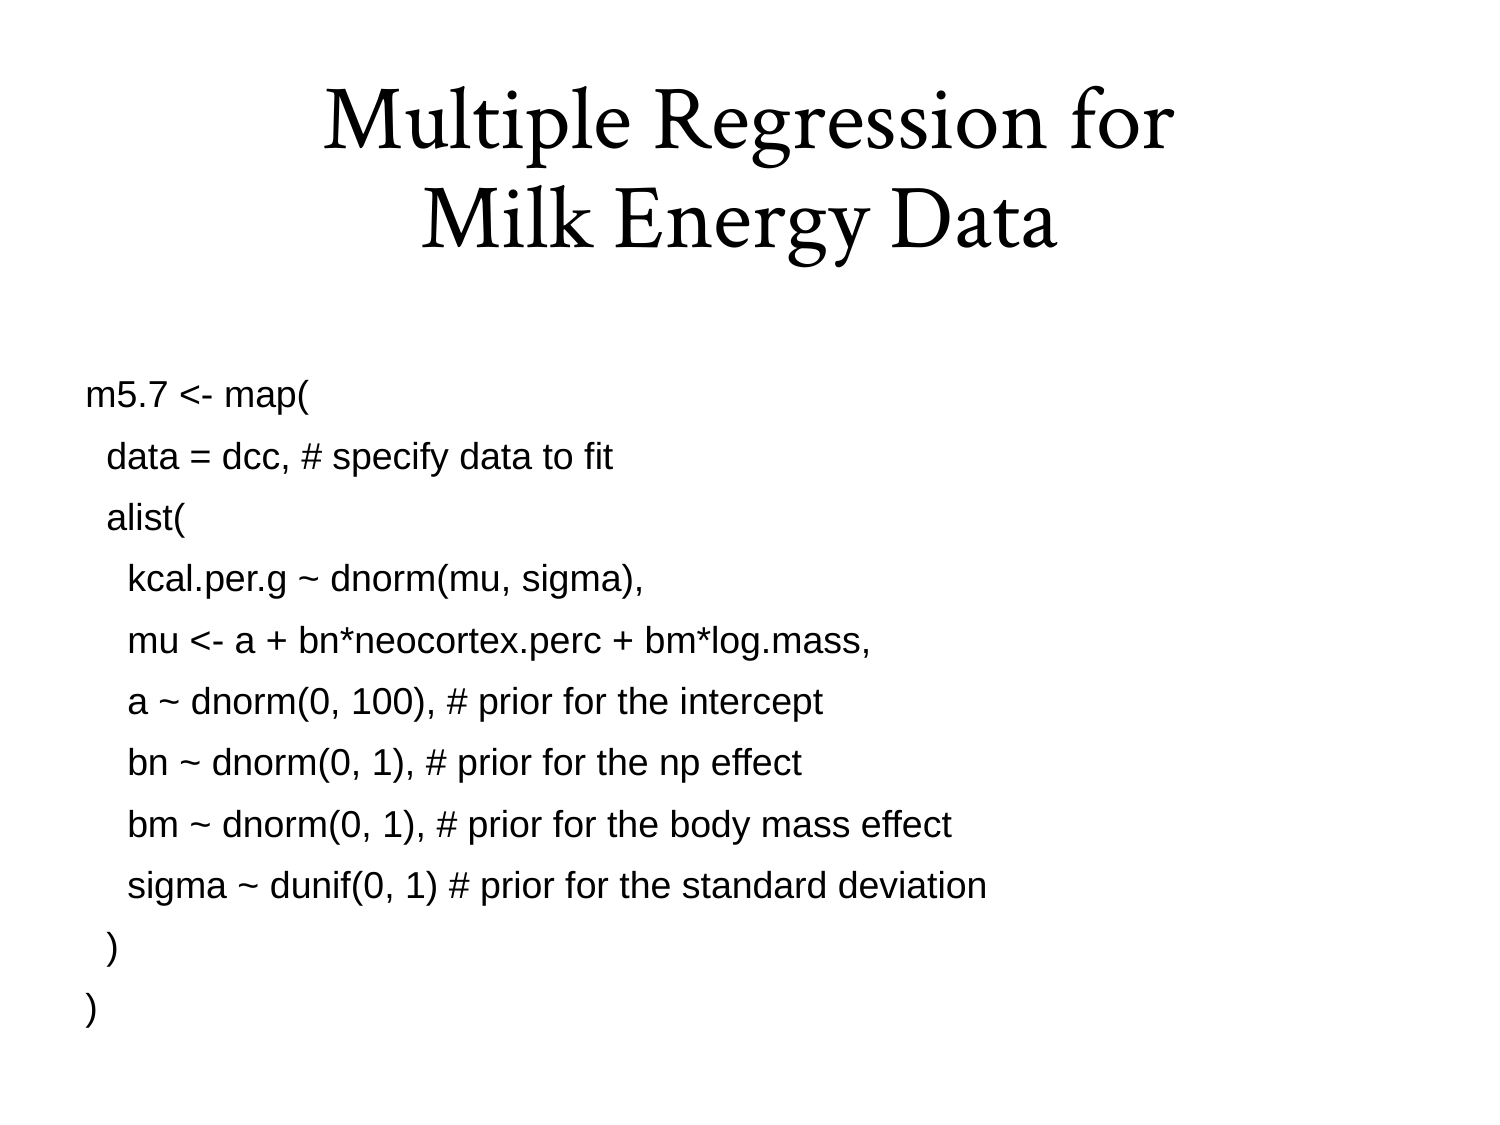

# Multiple Regression for Milk Energy Data
m5.7 <- map(
  data = dcc, # specify data to fit
  alist(
    kcal.per.g ~ dnorm(mu, sigma),
    mu <- a + bn*neocortex.perc + bm*log.mass,
    a ~ dnorm(0, 100), # prior for the intercept
    bn ~ dnorm(0, 1), # prior for the np effect
    bm ~ dnorm(0, 1), # prior for the body mass effect
    sigma ~ dunif(0, 1) # prior for the standard deviation
  )
)